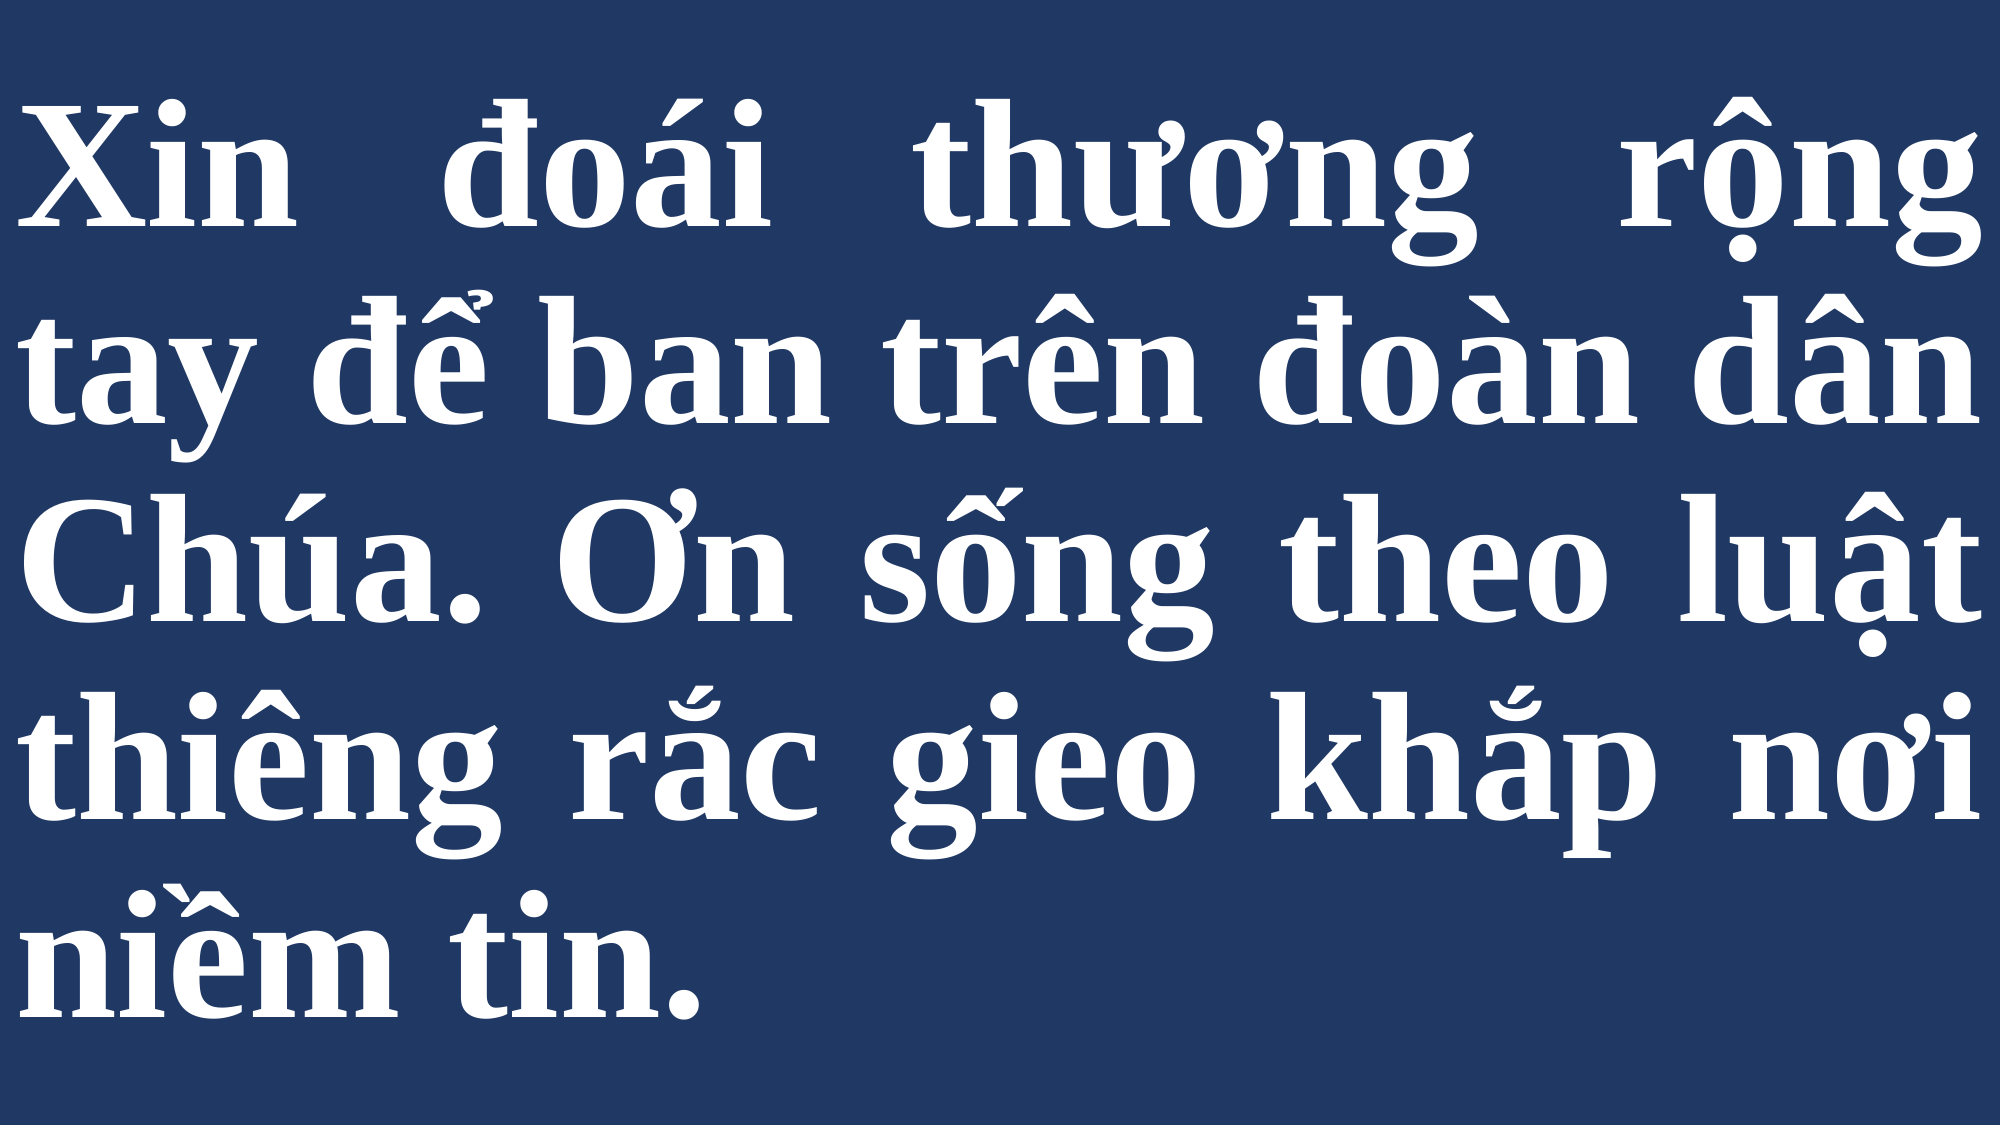

# Xin đoái thương rộng tay để ban trên đoàn dân Chúa. Ơn sống theo luật thiêng rắc gieo khắp nơi niềm tin.